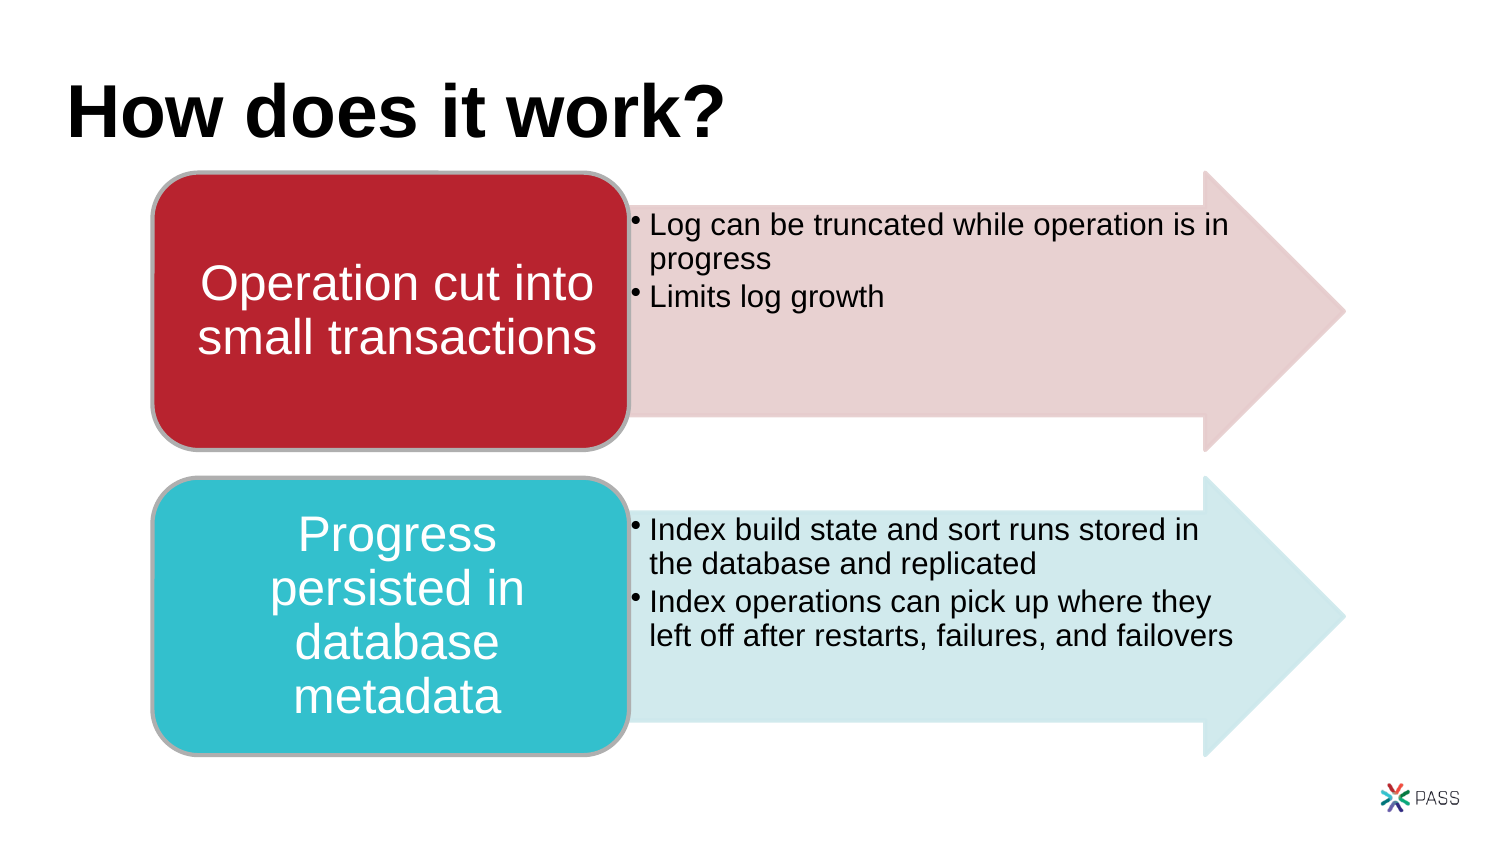

# How does it work?
Log can be truncated while operation is in progress
Limits log growth
Operation cut into small transactions
Index build state and sort runs stored in the database and replicated
Index operations can pick up where they left off after restarts, failures, and failovers
Progress persisted in database metadata